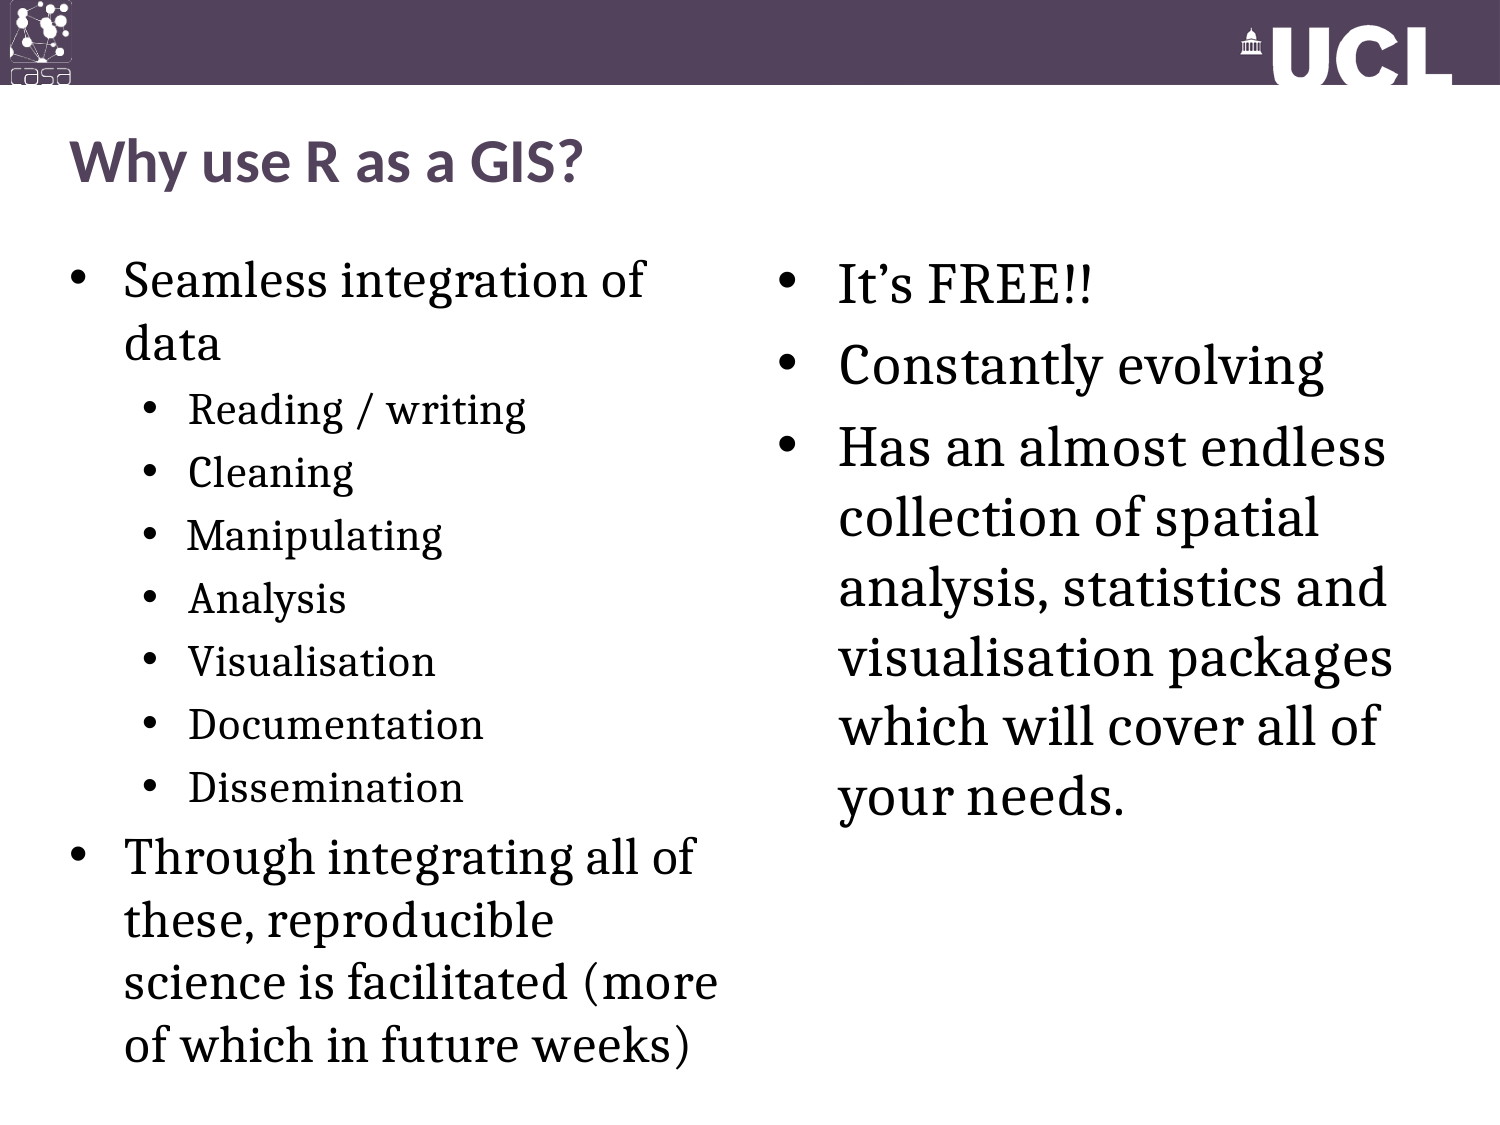

# Why use R as a GIS?
Seamless integration of data
Reading / writing
Cleaning
Manipulating
Analysis
Visualisation
Documentation
Dissemination
Through integrating all of these, reproducible science is facilitated (more of which in future weeks)

It’s FREE!!
Constantly evolving
Has an almost endless collection of spatial analysis, statistics and visualisation packages which will cover all of your needs.